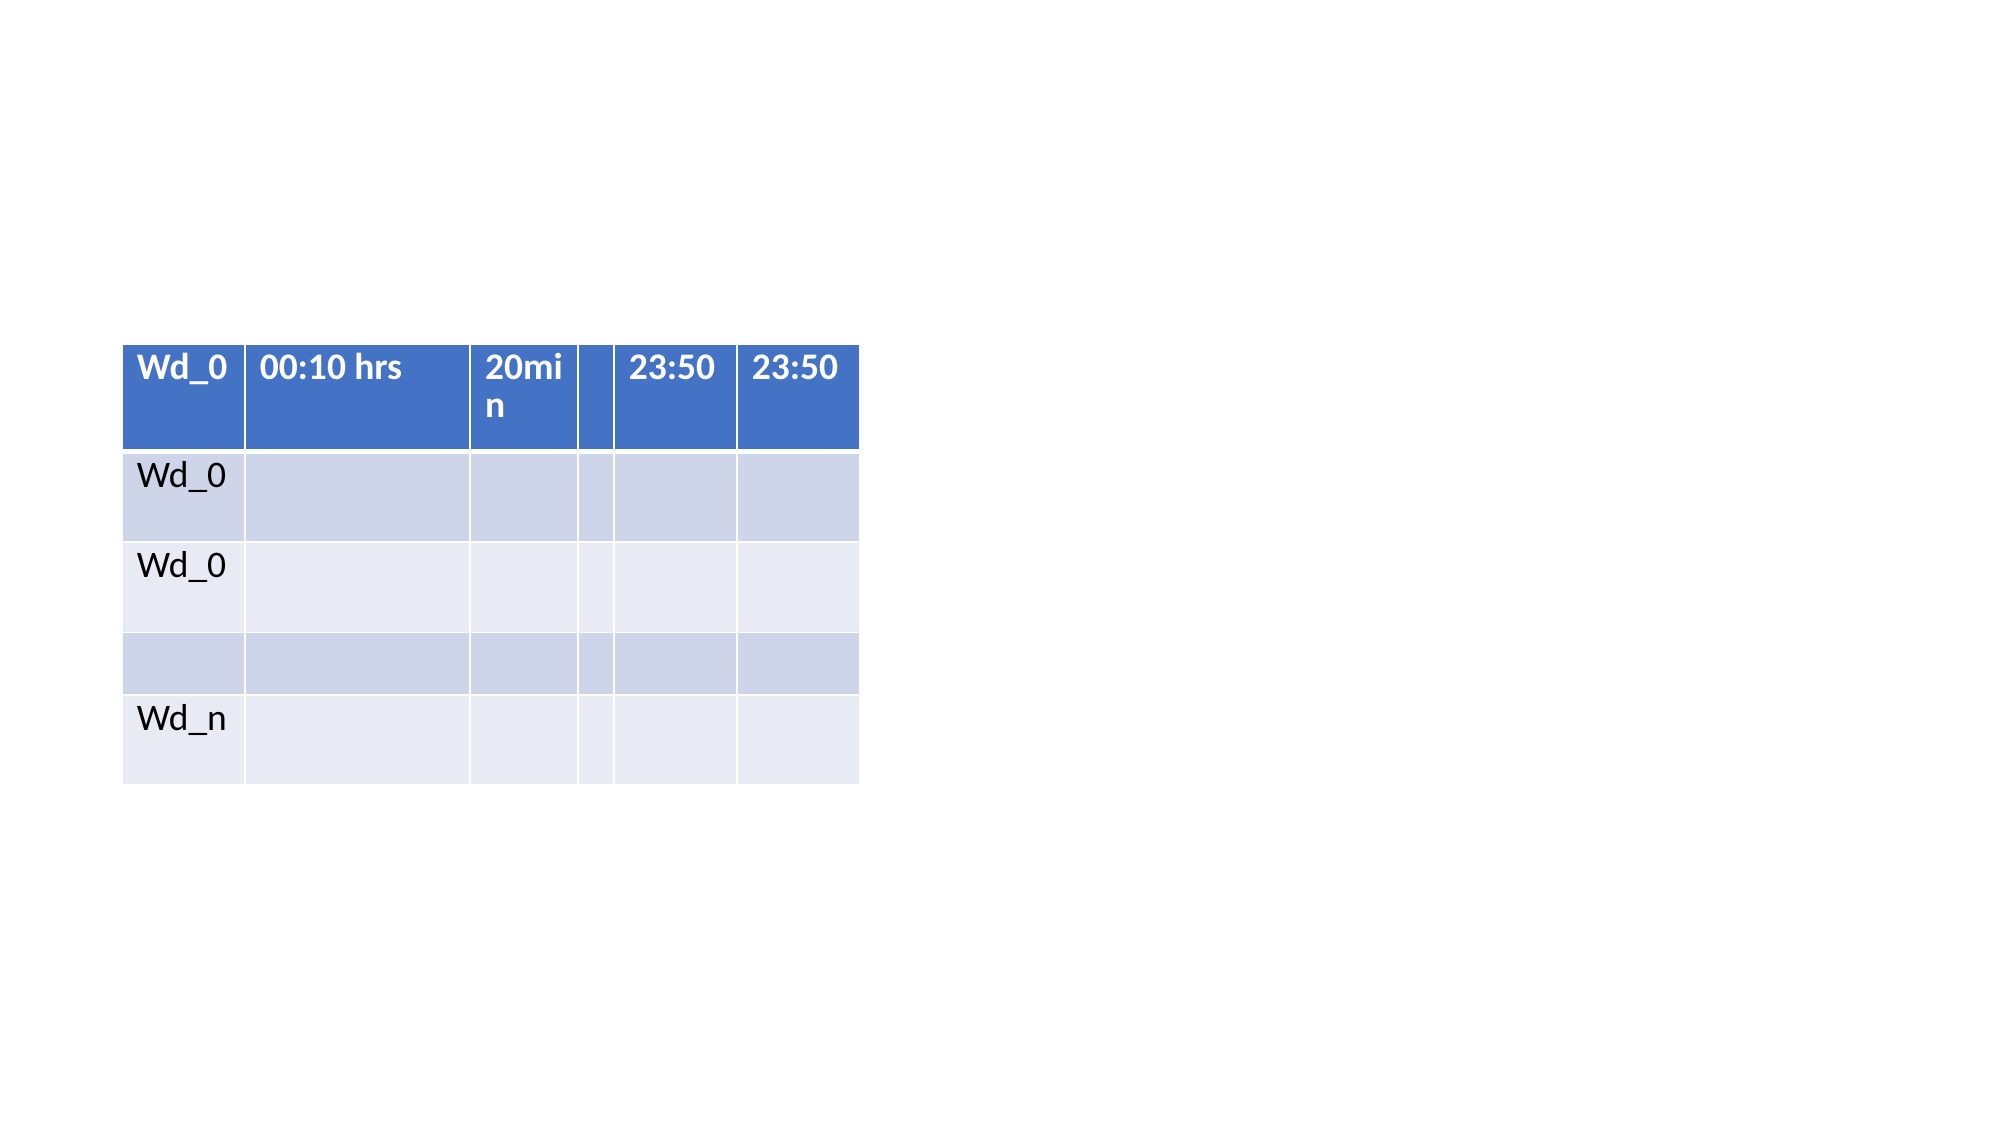

#
| Wd\_0 | 00:10 hrs | 20min |  | 23:50 | 23:50 |
| --- | --- | --- | --- | --- | --- |
| Wd\_0 |  |  |  |  |  |
| Wd\_0 |  |  |  |  |  |
|  |  |  |  |  |  |
| Wd\_n |  |  |  |  |  |